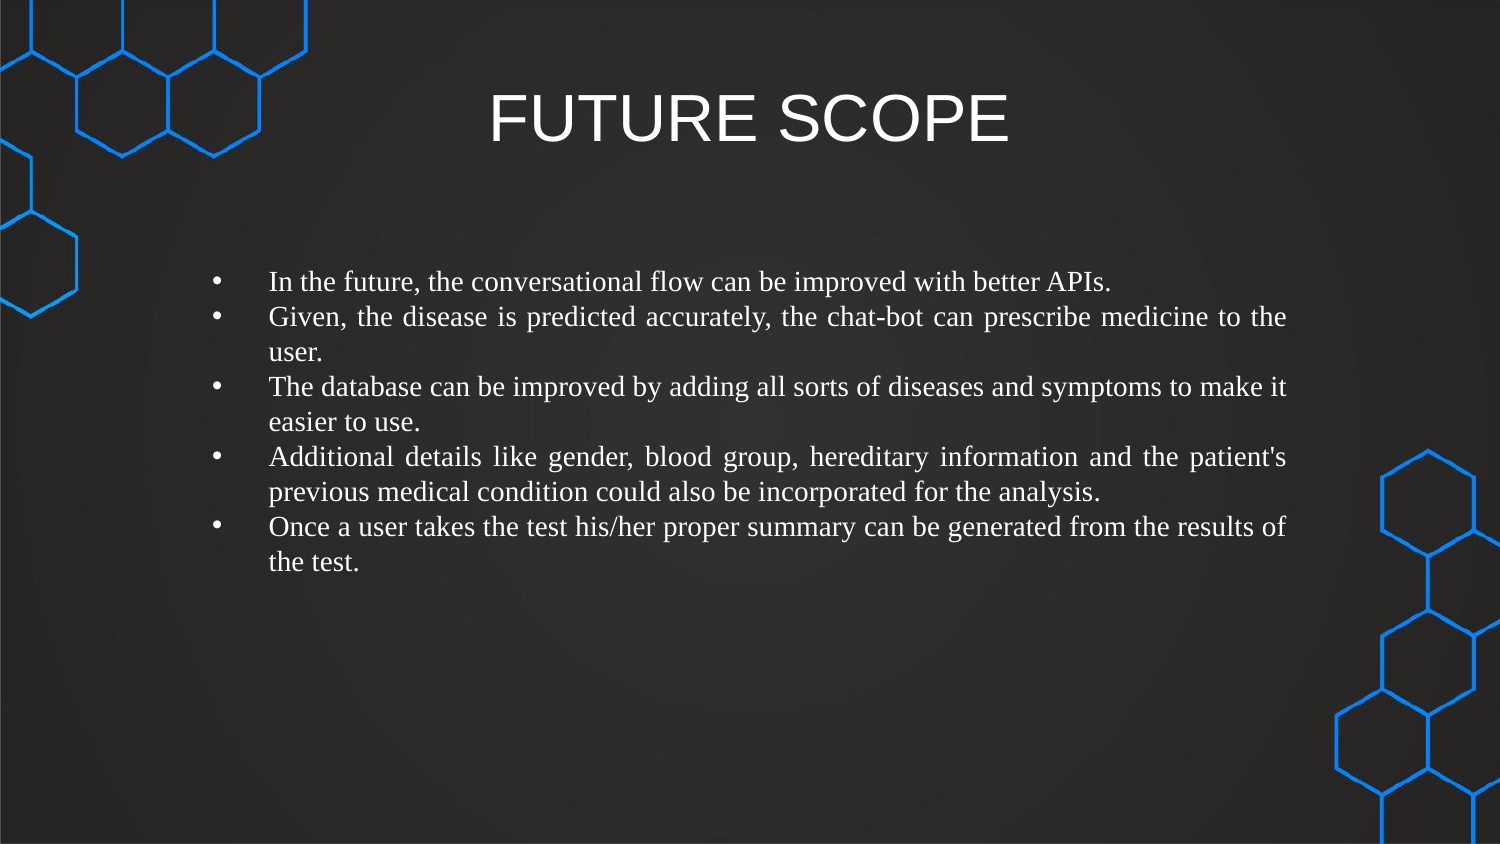

# FUTURE SCOPE
In the future, the conversational flow can be improved with better APIs.
Given, the disease is predicted accurately, the chat-bot can prescribe medicine to the user.
The database can be improved by adding all sorts of diseases and symptoms to make it easier to use.
Additional details like gender, blood group, hereditary information and the patient's previous medical condition could also be incorporated for the analysis.
Once a user takes the test his/her proper summary can be generated from the results of the test.